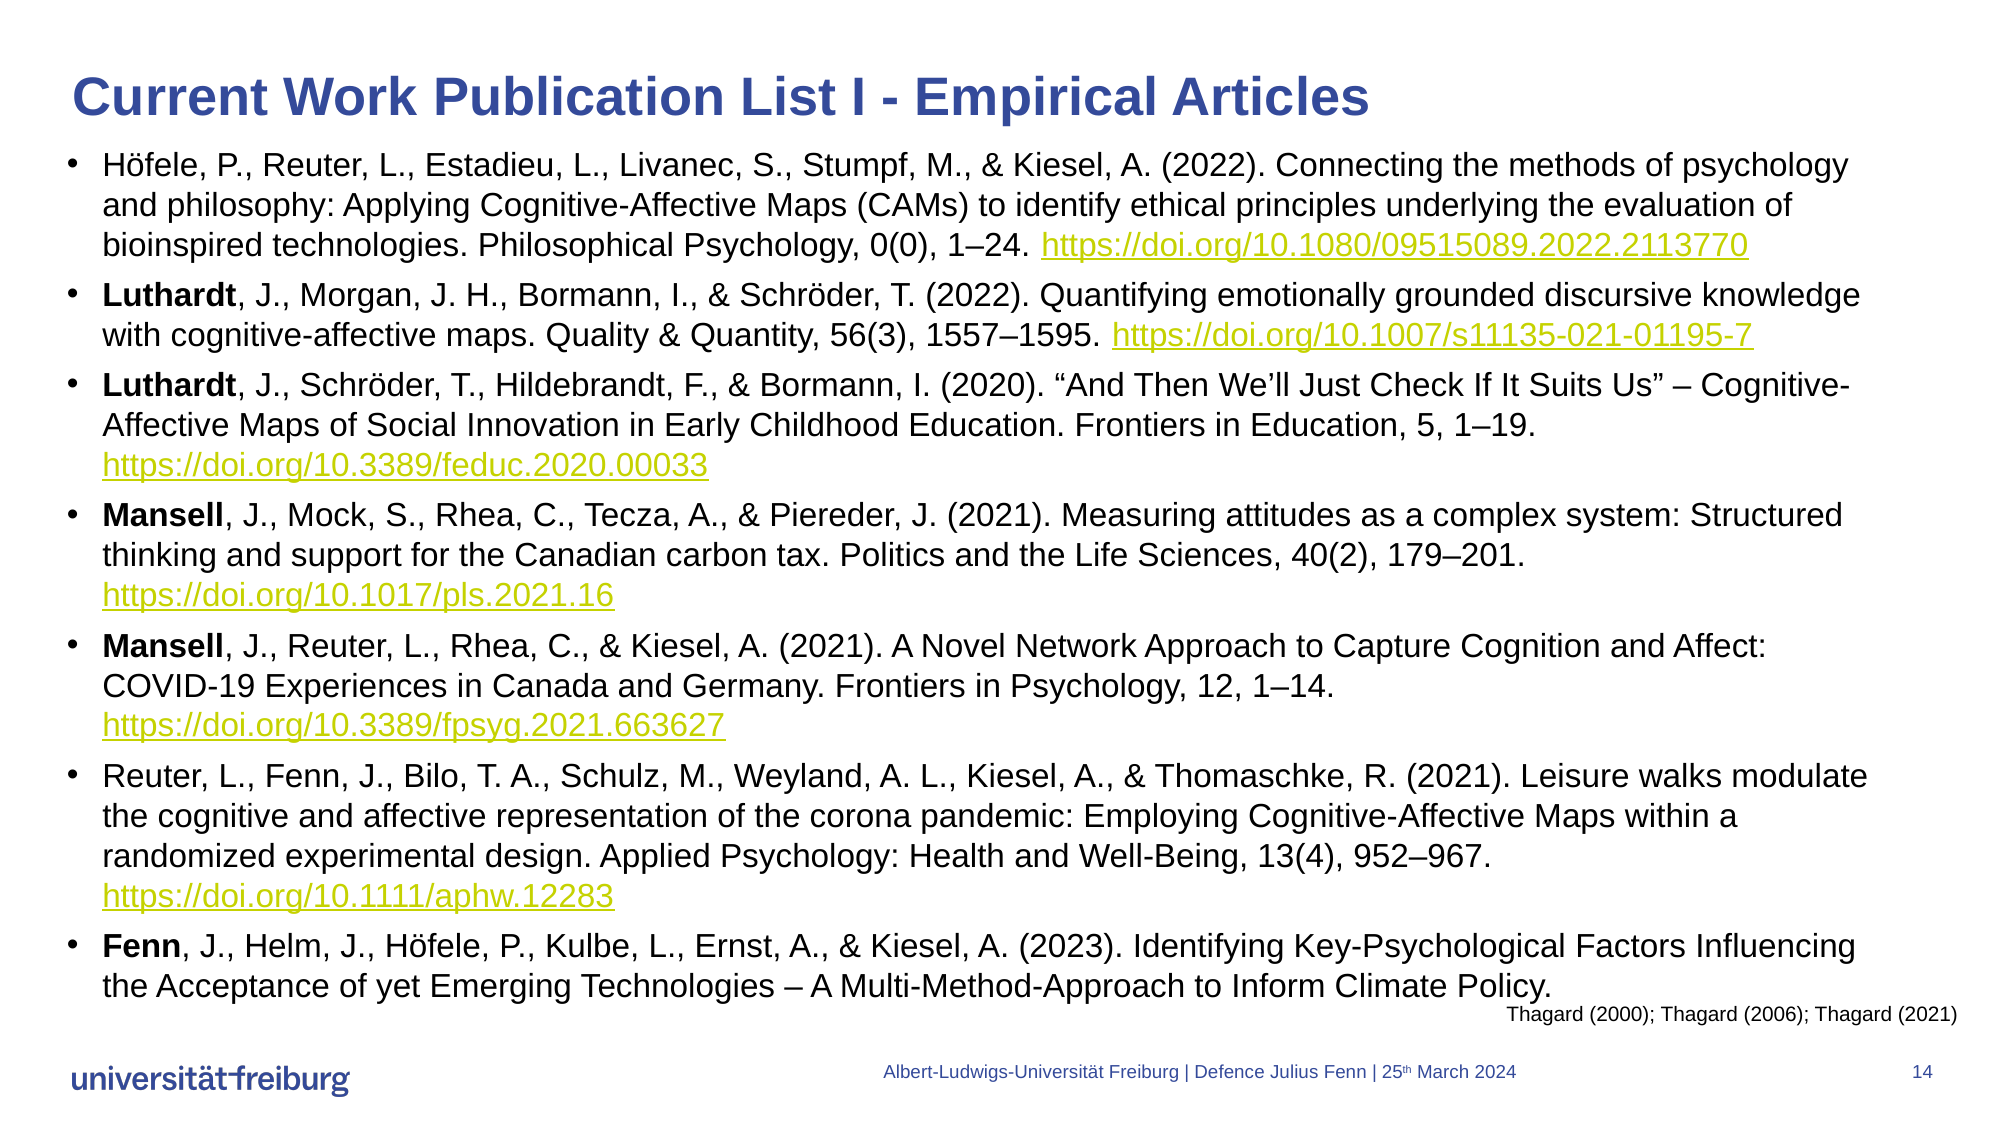

# Current Work Publication List I - Empirical Articles
Höfele, P., Reuter, L., Estadieu, L., Livanec, S., Stumpf, M., & Kiesel, A. (2022). Connecting the methods of psychology and philosophy: Applying Cognitive-Affective Maps (CAMs) to identify ethical principles underlying the evaluation of bioinspired technologies. Philosophical Psychology, 0(0), 1–24. https://doi.org/10.1080/09515089.2022.2113770
Luthardt, J., Morgan, J. H., Bormann, I., & Schröder, T. (2022). Quantifying emotionally grounded discursive knowledge with cognitive-affective maps. Quality & Quantity, 56(3), 1557–1595. https://doi.org/10.1007/s11135-021-01195-7
Luthardt, J., Schröder, T., Hildebrandt, F., & Bormann, I. (2020). “And Then We’ll Just Check If It Suits Us” – Cognitive-Affective Maps of Social Innovation in Early Childhood Education. Frontiers in Education, 5, 1–19. https://doi.org/10.3389/feduc.2020.00033
Mansell, J., Mock, S., Rhea, C., Tecza, A., & Piereder, J. (2021). Measuring attitudes as a complex system: Structured thinking and support for the Canadian carbon tax. Politics and the Life Sciences, 40(2), 179–201. https://doi.org/10.1017/pls.2021.16
Mansell, J., Reuter, L., Rhea, C., & Kiesel, A. (2021). A Novel Network Approach to Capture Cognition and Affect: COVID-19 Experiences in Canada and Germany. Frontiers in Psychology, 12, 1–14. https://doi.org/10.3389/fpsyg.2021.663627
Reuter, L., Fenn, J., Bilo, T. A., Schulz, M., Weyland, A. L., Kiesel, A., & Thomaschke, R. (2021). Leisure walks modulate the cognitive and affective representation of the corona pandemic: Employing Cognitive-Affective Maps within a randomized experimental design. Applied Psychology: Health and Well-Being, 13(4), 952–967. https://doi.org/10.1111/aphw.12283
Fenn, J., Helm, J., Höfele, P., Kulbe, L., Ernst, A., & Kiesel, A. (2023). Identifying Key-Psychological Factors Influencing the Acceptance of yet Emerging Technologies – A Multi-Method-Approach to Inform Climate Policy.
Thagard (2000); Thagard (2006); Thagard (2021)
Albert-Ludwigs-Universität Freiburg | Defence Julius Fenn | 25th March 2024
14